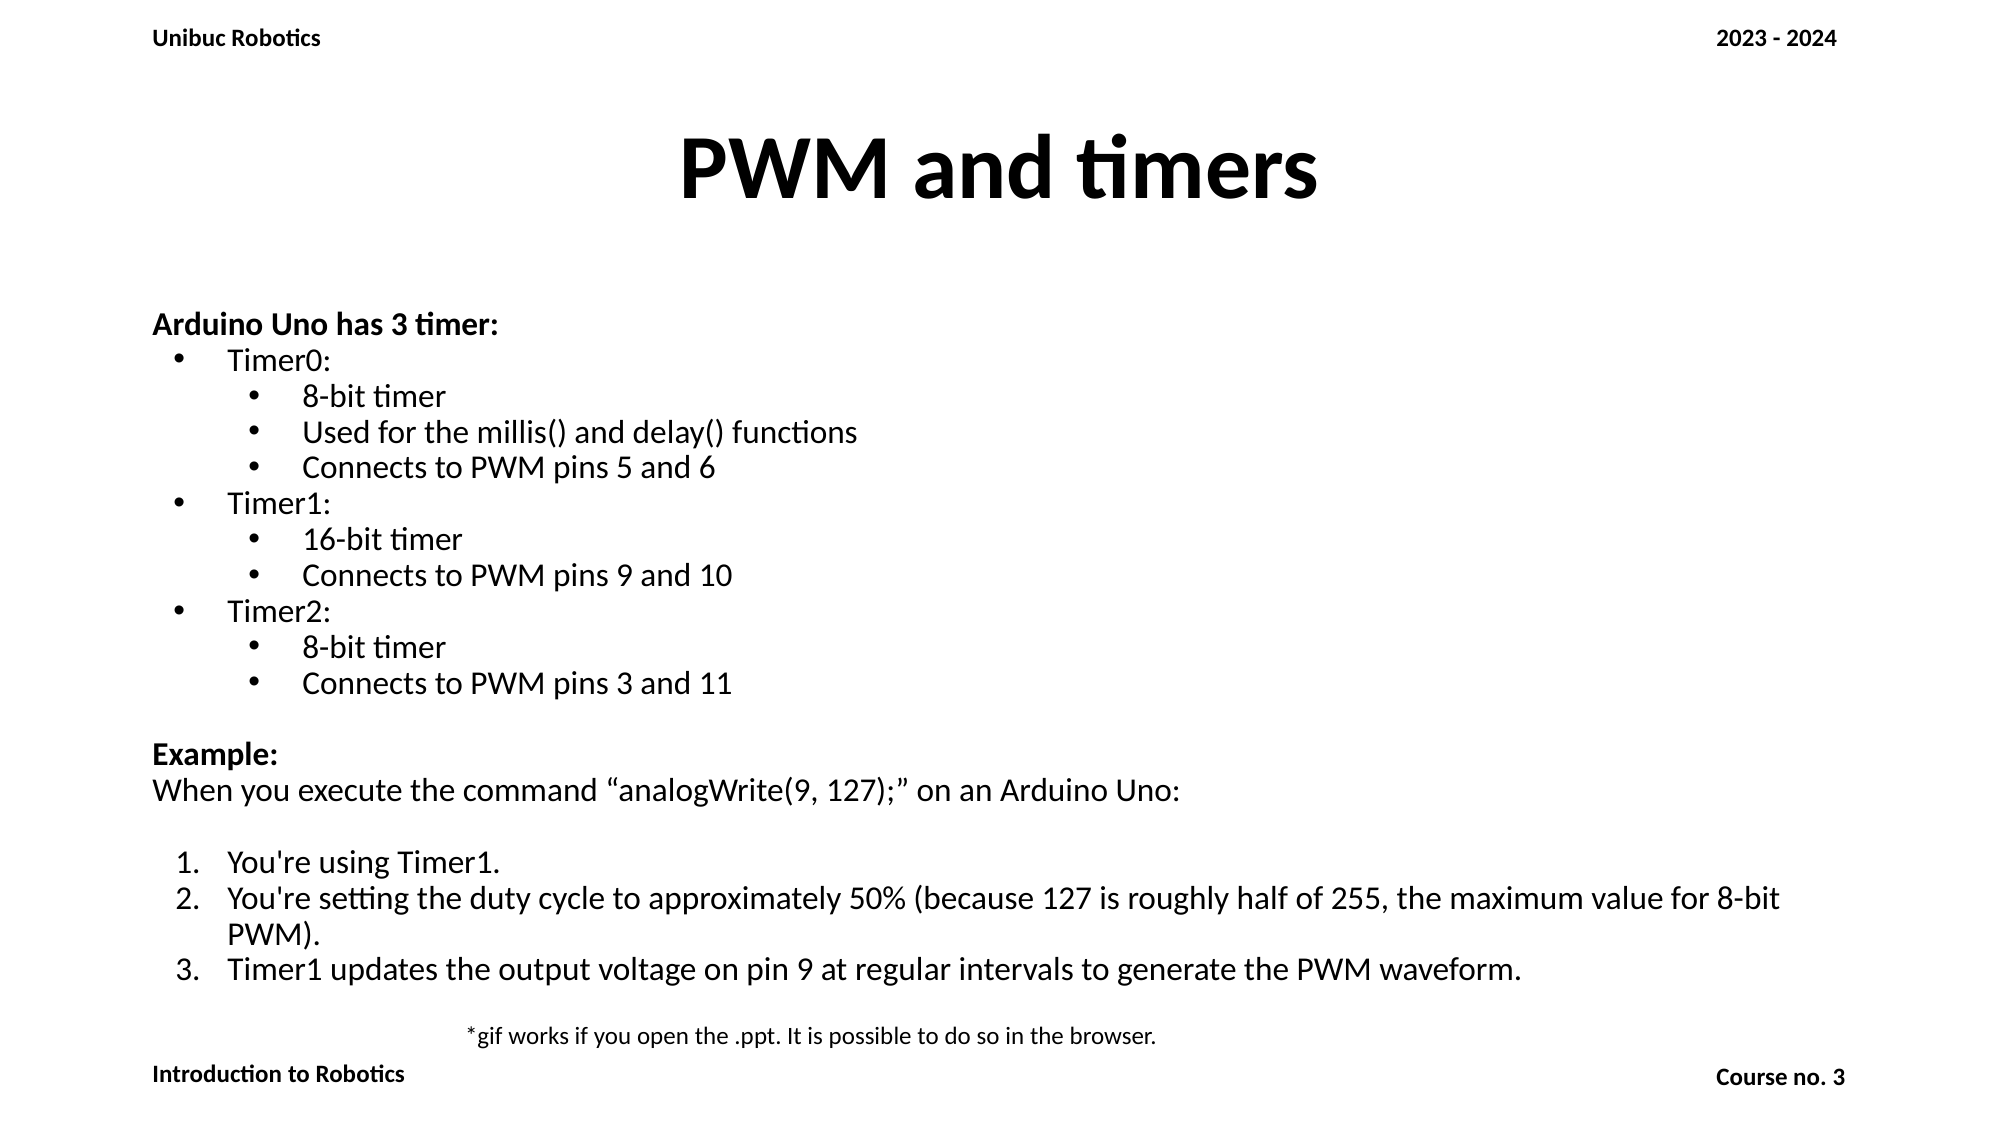

# PWM and timers
Arduino Uno has 3 timer:
Timer0:
8-bit timer
Used for the millis() and delay() functions
Connects to PWM pins 5 and 6
Timer1:
16-bit timer
Connects to PWM pins 9 and 10
Timer2:
8-bit timer
Connects to PWM pins 3 and 11

Example:
When you execute the command “analogWrite(9, 127);” on an Arduino Uno:

You're using Timer1.
You're setting the duty cycle to approximately 50% (because 127 is roughly half of 255, the maximum value for 8-bit PWM).
Timer1 updates the output voltage on pin 9 at regular intervals to generate the PWM waveform.

*gif works if you open the .ppt. It is possible to do so in the browser.